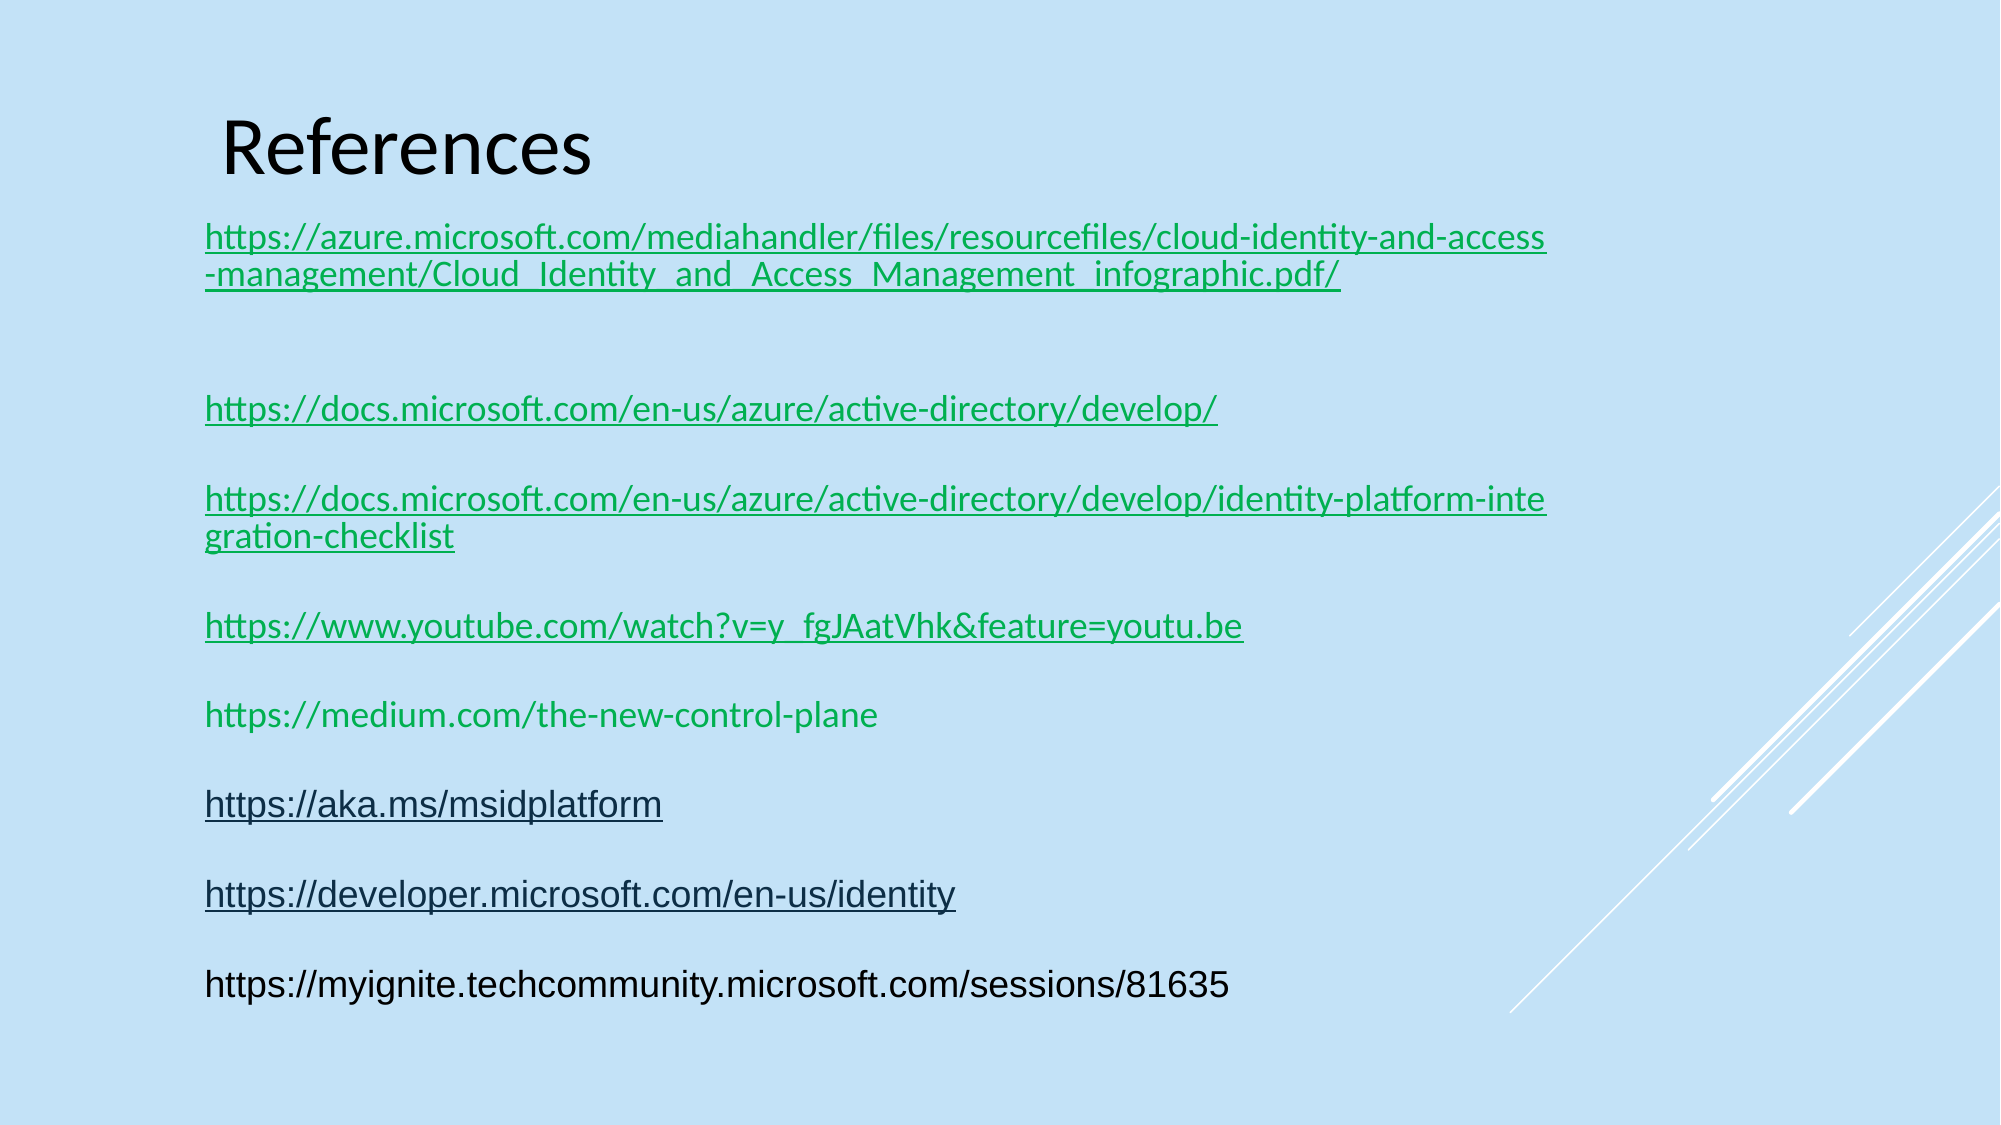

# References
https://azure.microsoft.com/mediahandler/files/resourcefiles/cloud-identity-and-access-management/Cloud_Identity_and_Access_Management_infographic.pdf/

https://docs.microsoft.com/en-us/azure/active-directory/develop/

https://docs.microsoft.com/en-us/azure/active-directory/develop/identity-platform-integration-checklist

https://www.youtube.com/watch?v=y_fgJAatVhk&feature=youtu.be

https://medium.com/the-new-control-plane

https://aka.ms/msidplatform

https://developer.microsoft.com/en-us/identity

https://myignite.techcommunity.microsoft.com/sessions/81635